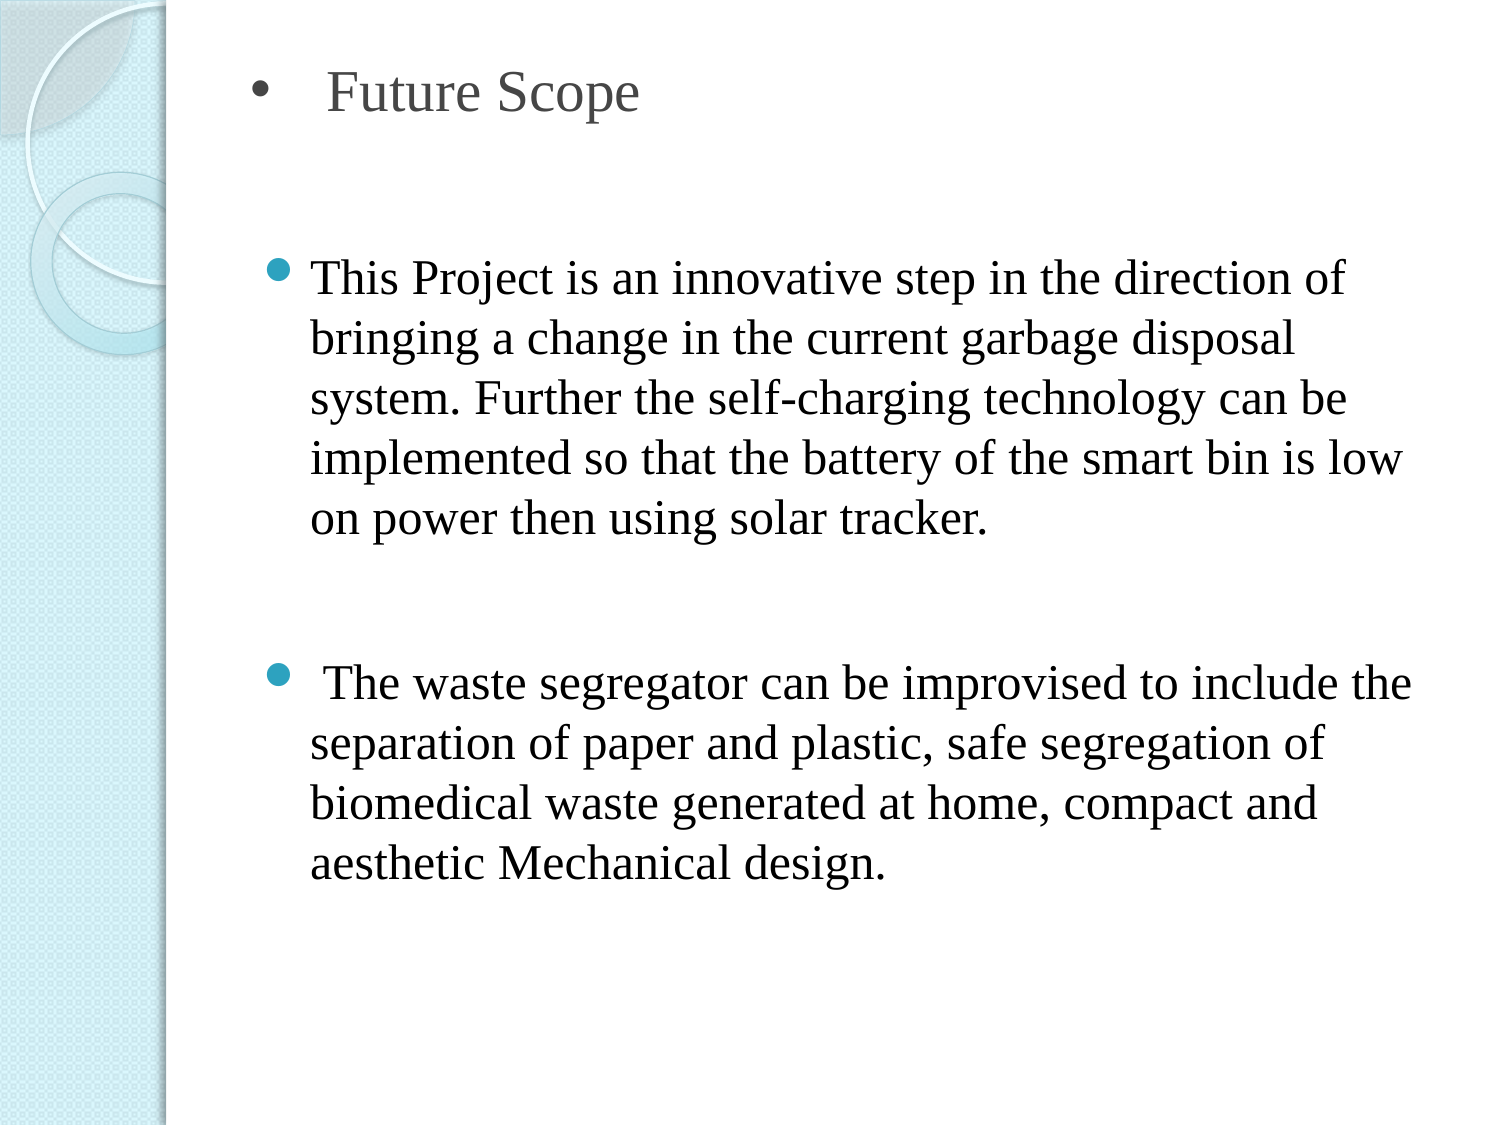

# Future Scope
This Project is an innovative step in the direction of bringing a change in the current garbage disposal system. Further the self-charging technology can be implemented so that the battery of the smart bin is low on power then using solar tracker.

 The waste segregator can be improvised to include the separation of paper and plastic, safe segregation of biomedical waste generated at home, compact and aesthetic Mechanical design.